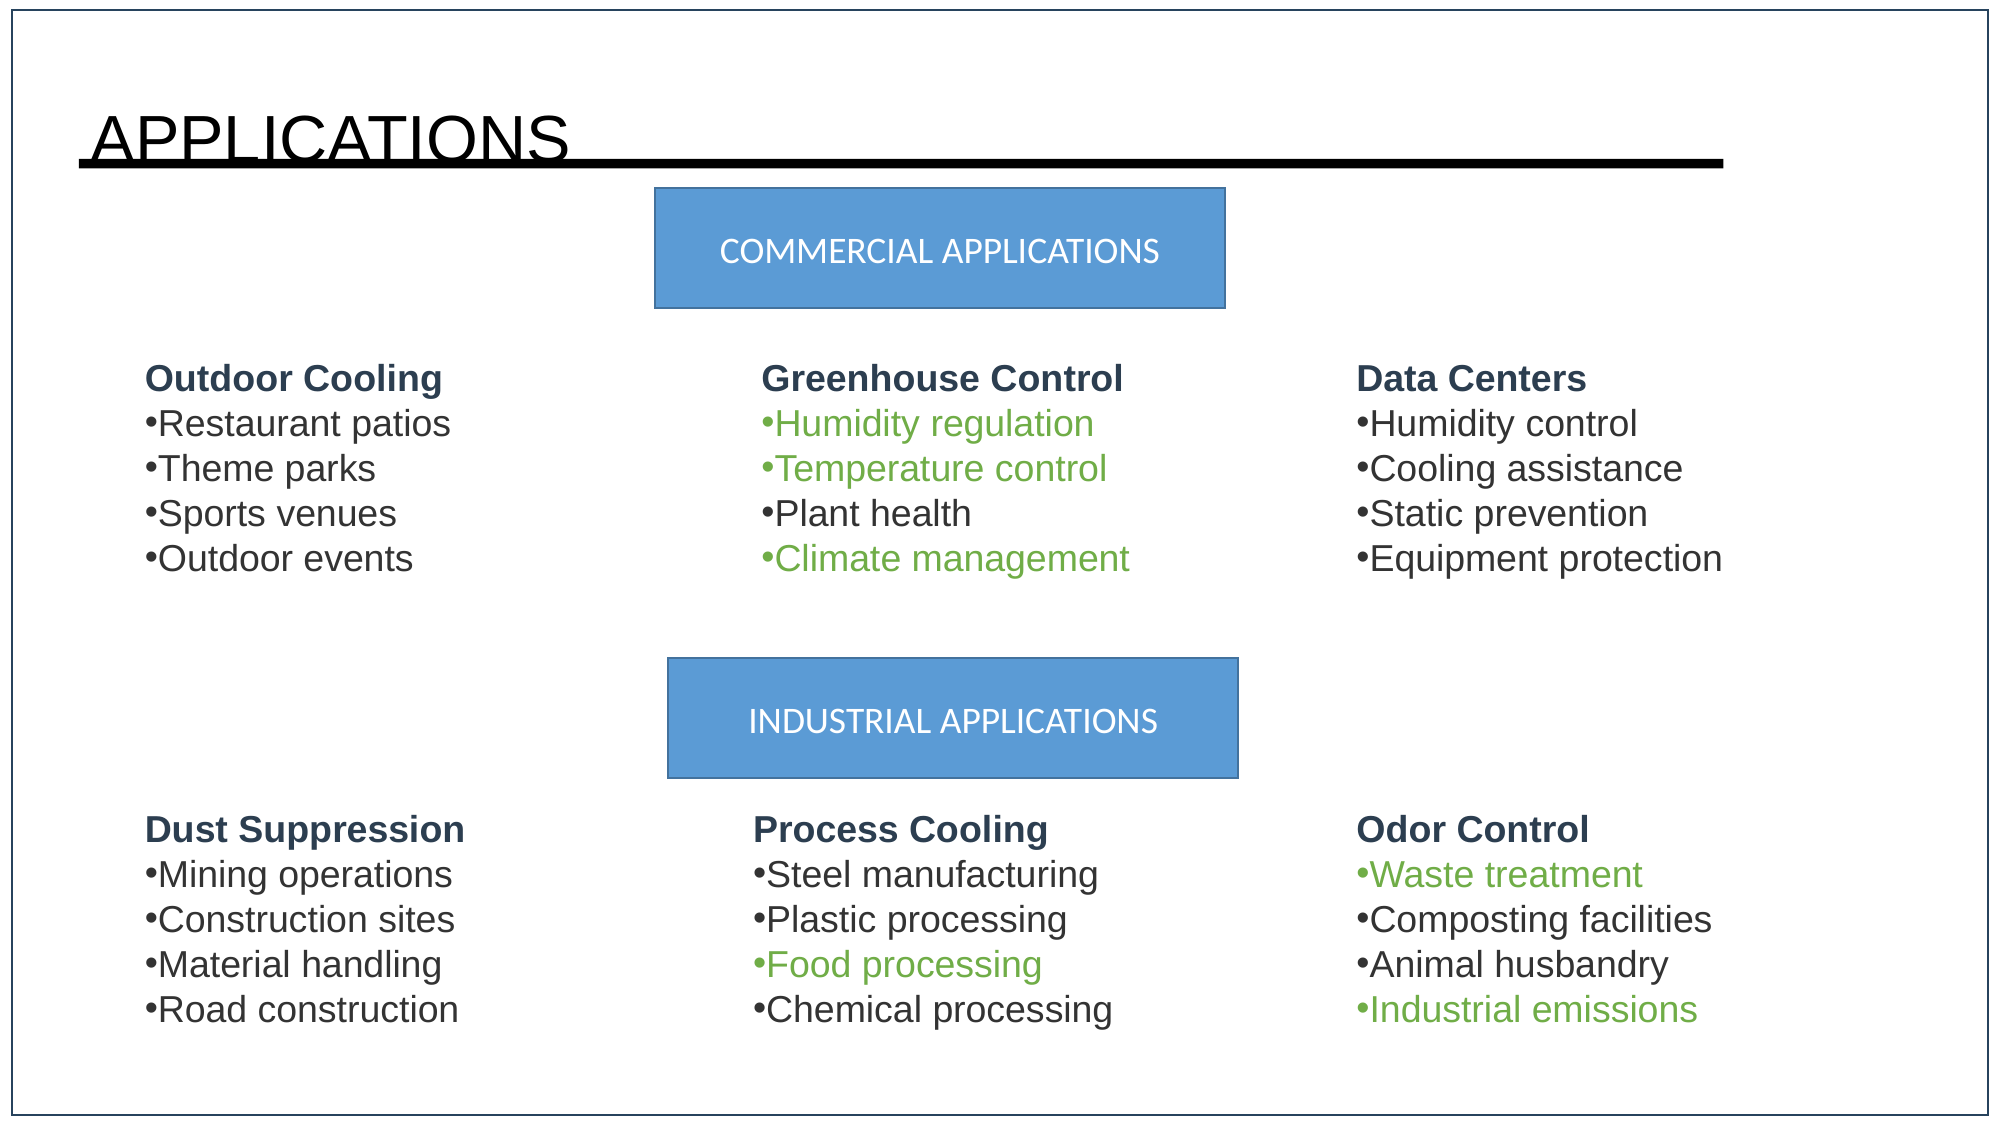

APPLICATIONS

COMMERCIAL APPLICATIONS
Outdoor Cooling
Restaurant patios
Theme parks
Sports venues
Outdoor events
Greenhouse Control
Humidity regulation
Temperature control
Plant health
Climate management
Data Centers
Humidity control
Cooling assistance
Static prevention
Equipment protection
INDUSTRIAL APPLICATIONS
Dust Suppression
Mining operations
Construction sites
Material handling
Road construction
Process Cooling
Steel manufacturing
Plastic processing
Food processing
Chemical processing
Odor Control
Waste treatment
Composting facilities
Animal husbandry
Industrial emissions